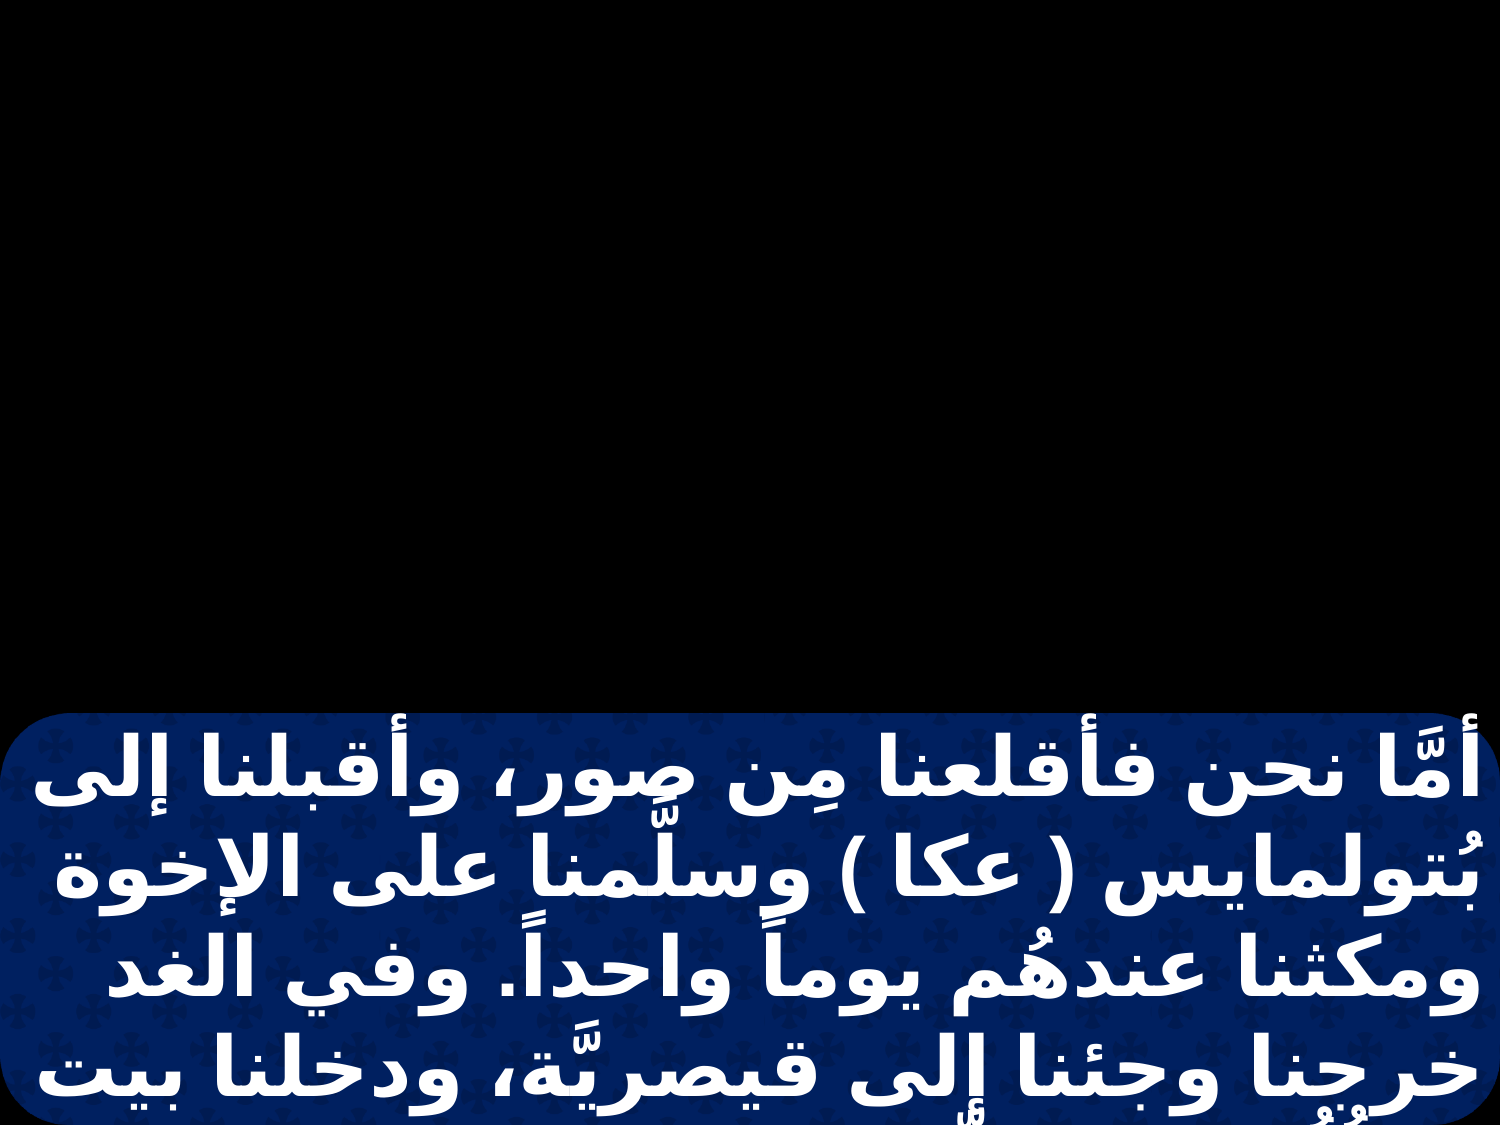

أمَّا نحن فأقلعنا مِن صور، وأقبلنا إلى بُتولمايس ( عكا ) وسلَّمنا على الإخوة ومكثنا عندهُم يوماً واحداً. وفي الغد خرجنا وجئنا إلى قيصريَّة، ودخلنا بيت فيلُبُّس المُبشِّر، الذي هو